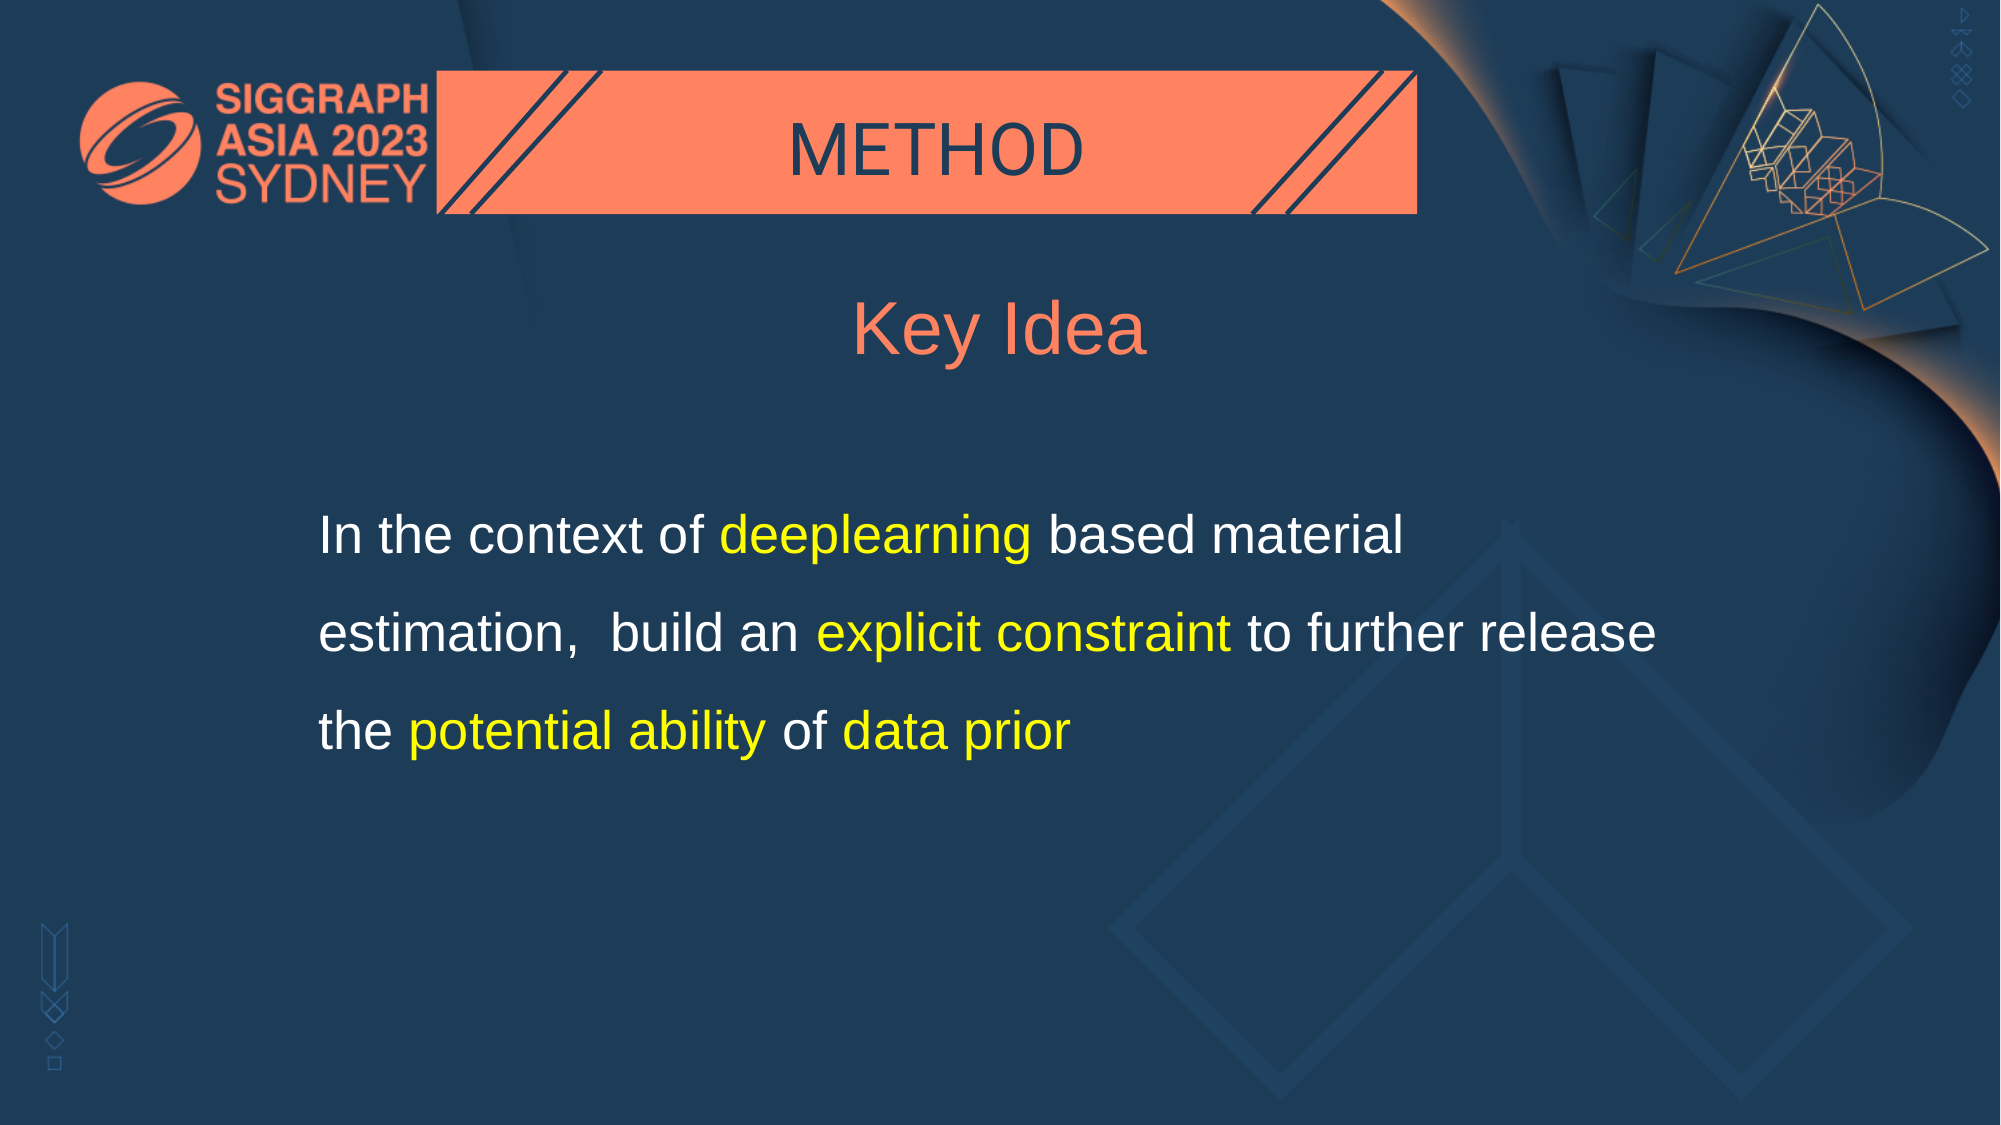

METHOD
Key Idea
In the context of deeplearning based material estimation,  build an explicit constraint to further release the potential ability of data prior